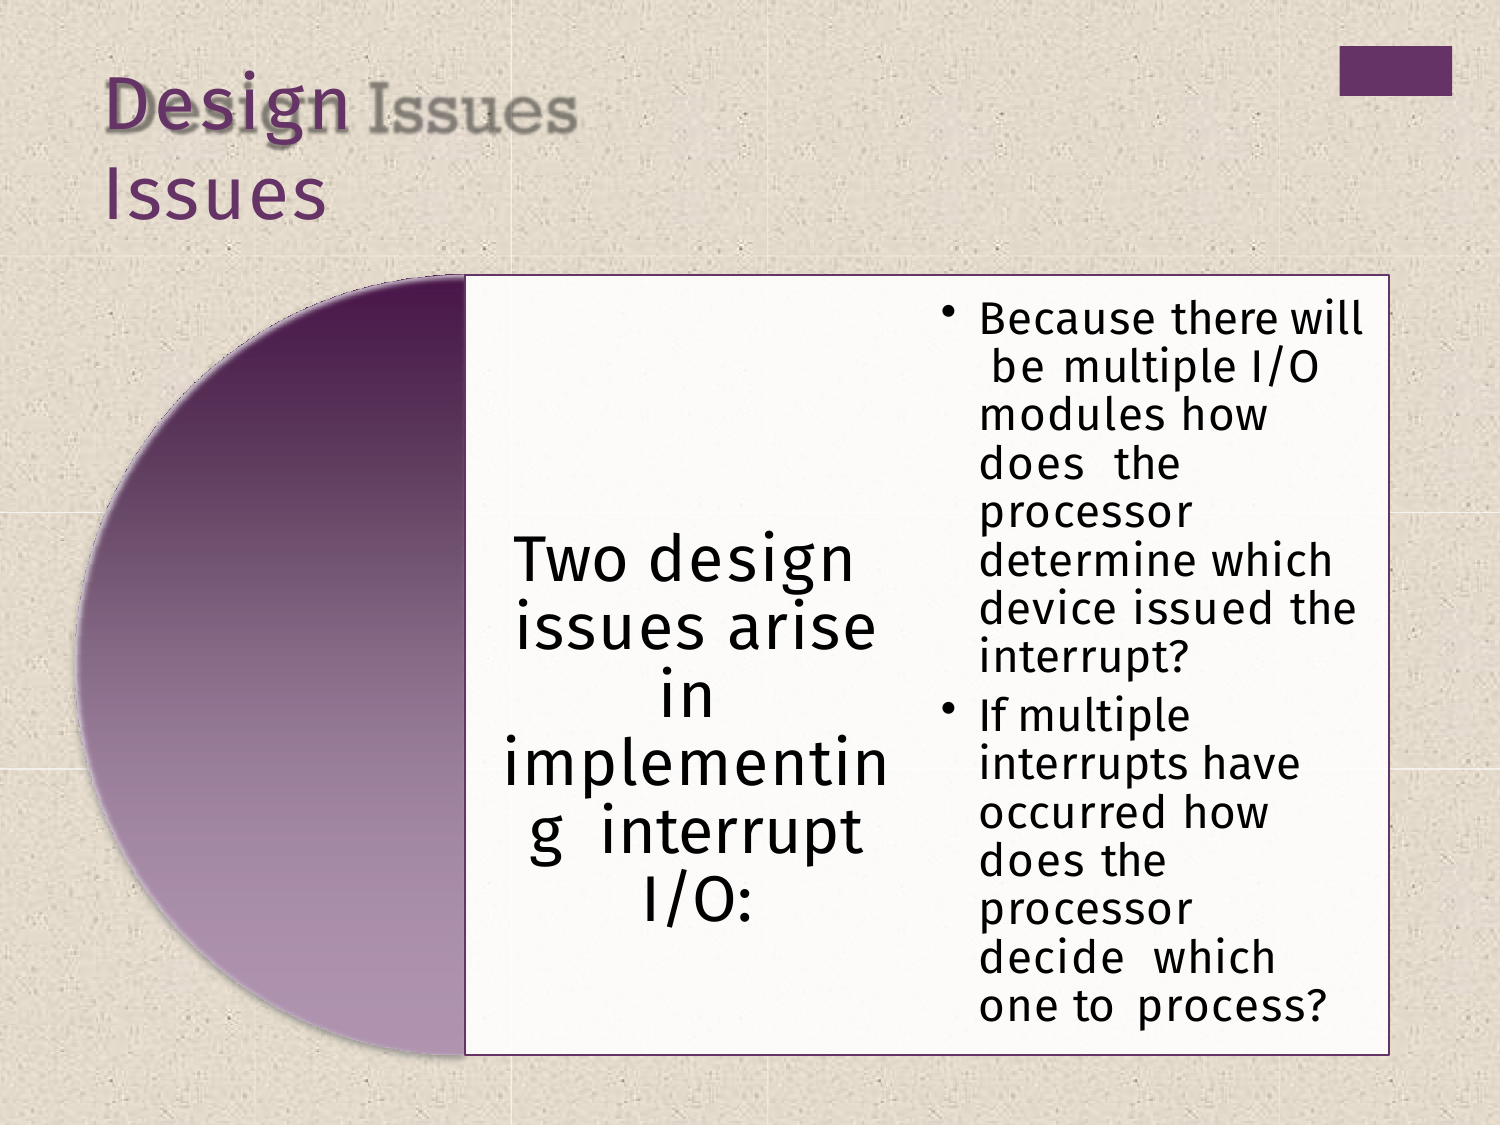

# Design Issues

Because there will  be multiple I/O  modules how does  the processor  determine which  device issued the  interrupt?
Two design  issues arise in  implementing  interrupt I/O:
If multiple  interrupts have  occurred how  does the  processor decide  which one to  process?